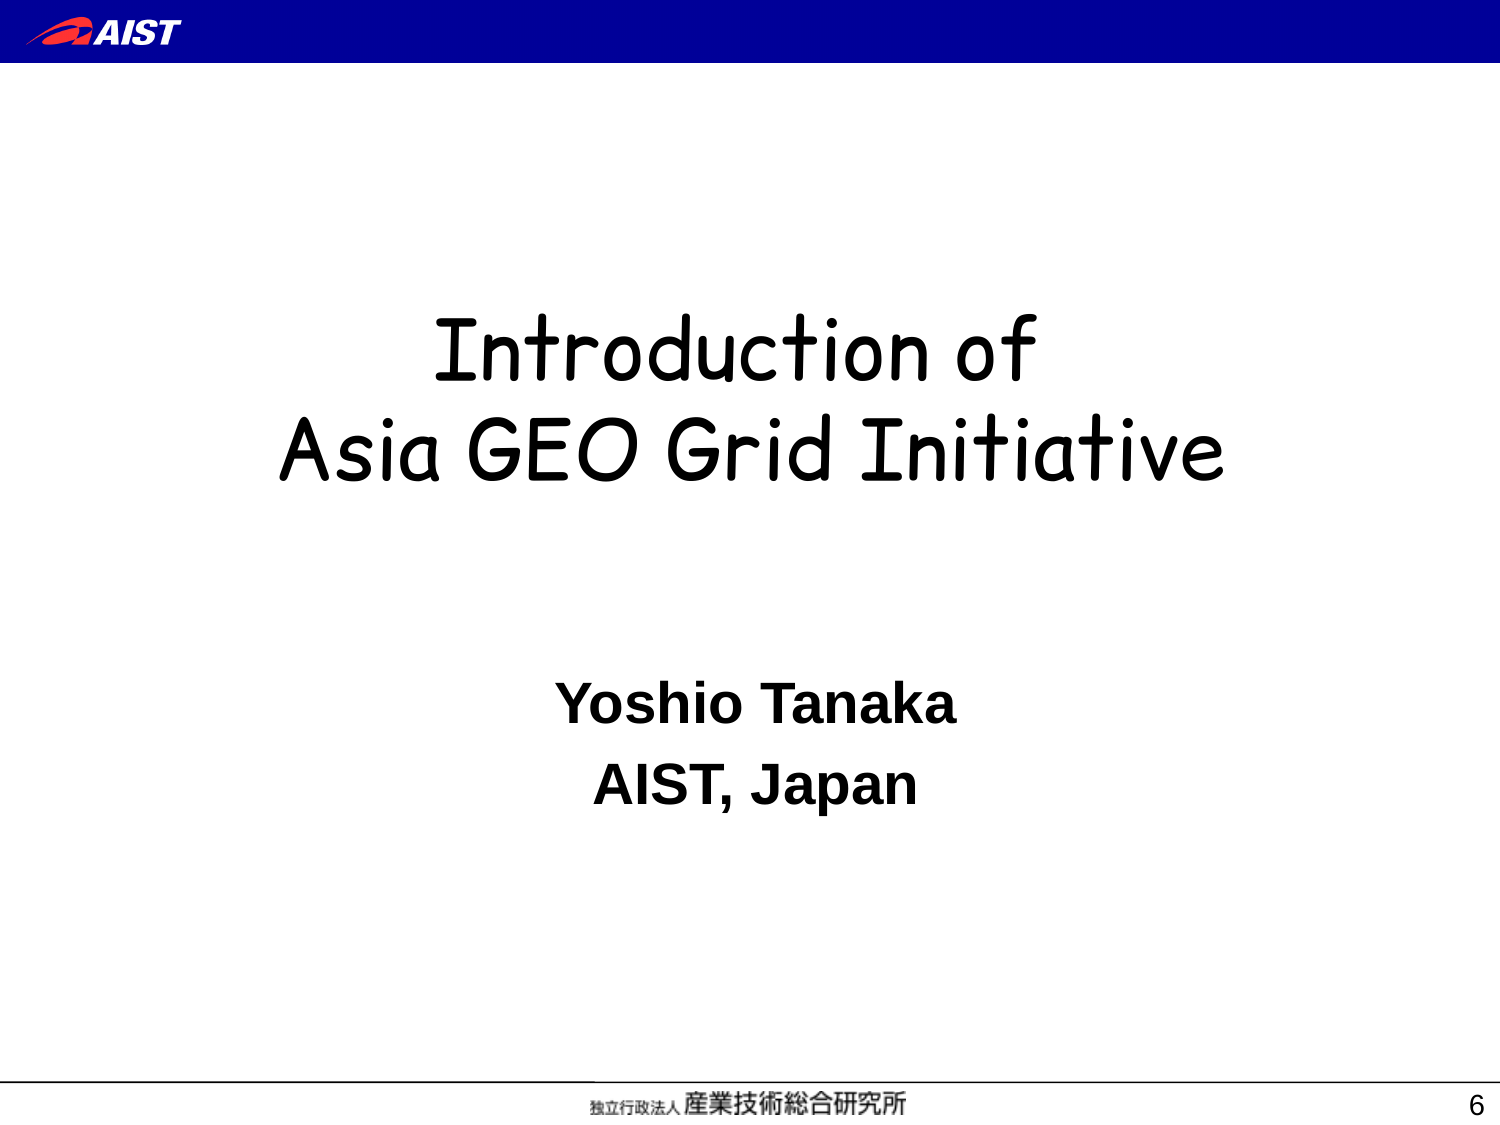

# Introduction of Asia GEO Grid Initiative
Yoshio Tanaka
AIST, Japan
6